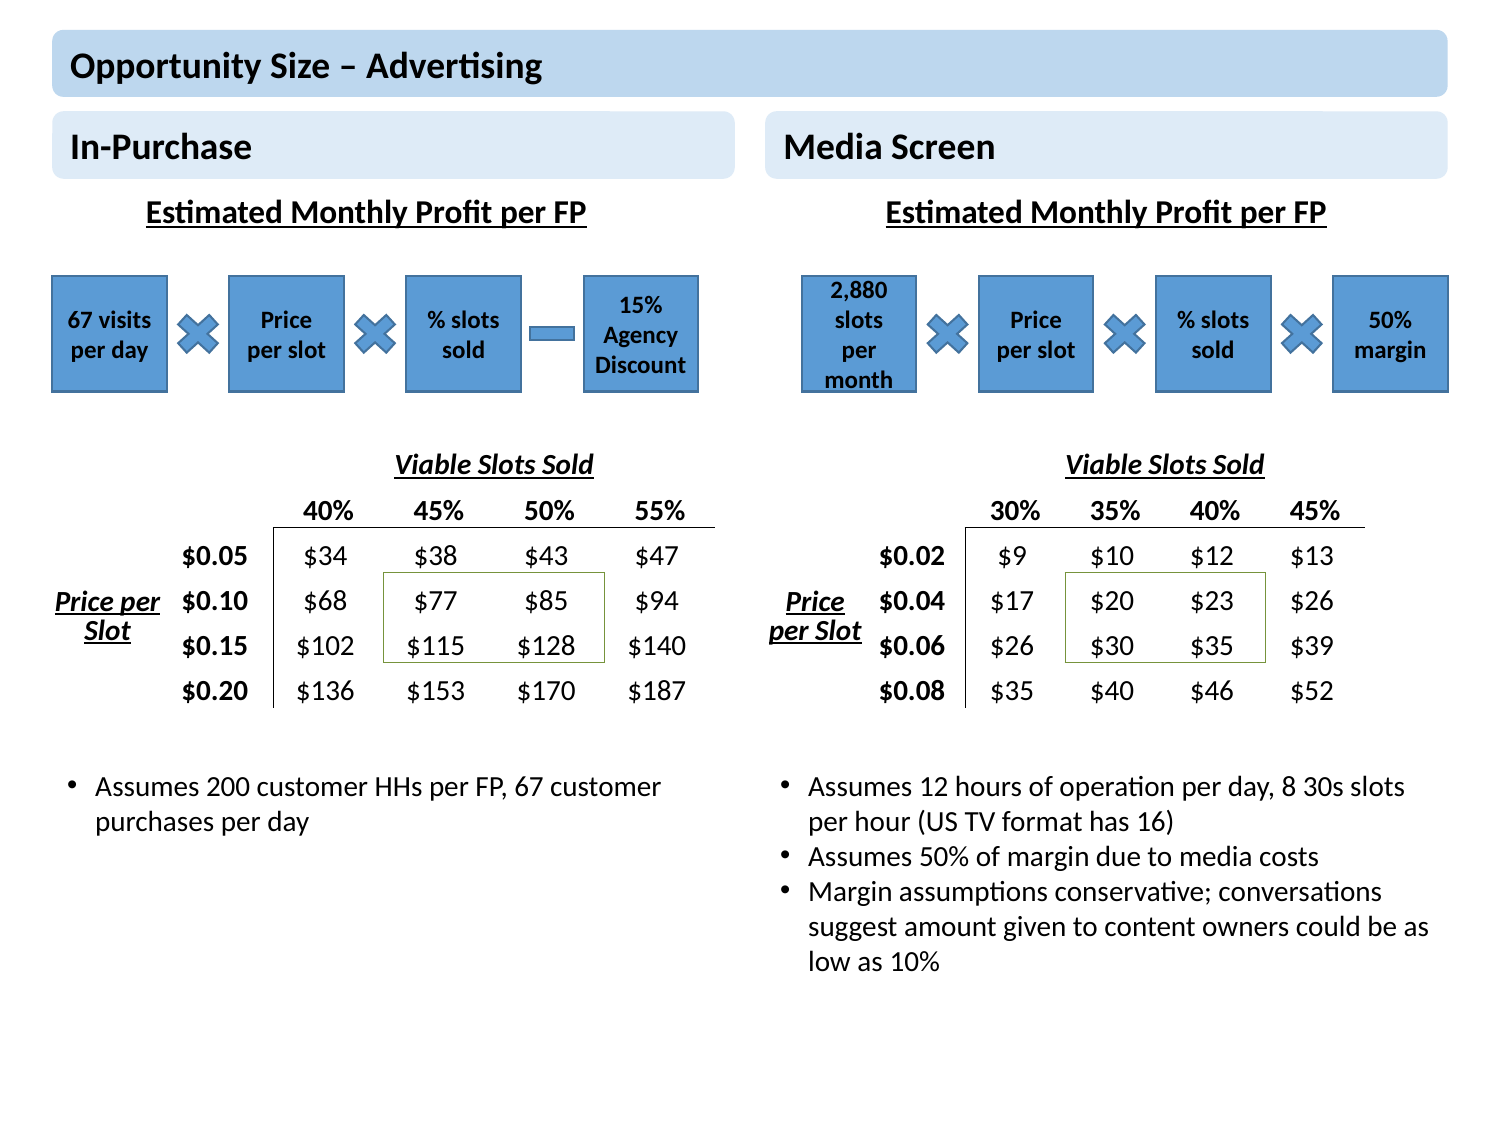

Opportunity Size – Advertising
Media Screen
In-Purchase
Estimated Monthly Profit per FP
Estimated Monthly Profit per FP
67 visits per day
Price per slot
% slots sold
15% Agency Discount
2,880 slots per month
Price per slot
% slots sold
50% margin

|  |  | Viable Slots Sold |  |  |  |
| --- | --- | --- | --- | --- | --- |
|  |  | 40% | 45% | 50% | 55% |
| Price per Slot | $0.05 | $34 | $38 | $43 | $47 |
|  | $0.10 | $68 | $77 | $85 | $94 |
|  | $0.15 | $102 | $115 | $128 | $140 |
|  | $0.20 | $136 | $153 | $170 | $187 |
|  |  | Viable Slots Sold |  |  |  |
| --- | --- | --- | --- | --- | --- |
|  |  | 30% | 35% | 40% | 45% |
| Price per Slot | $0.02 | $9 | $10 | $12 | $13 |
|  | $0.04 | $17 | $20 | $23 | $26 |
|  | $0.06 | $26 | $30 | $35 | $39 |
|  | $0.08 | $35 | $40 | $46 | $52 |
Assumes 200 customer HHs per FP, 67 customer purchases per day
Assumes 12 hours of operation per day, 8 30s slots per hour (US TV format has 16)
Assumes 50% of margin due to media costs
Margin assumptions conservative; conversations suggest amount given to content owners could be as low as 10%